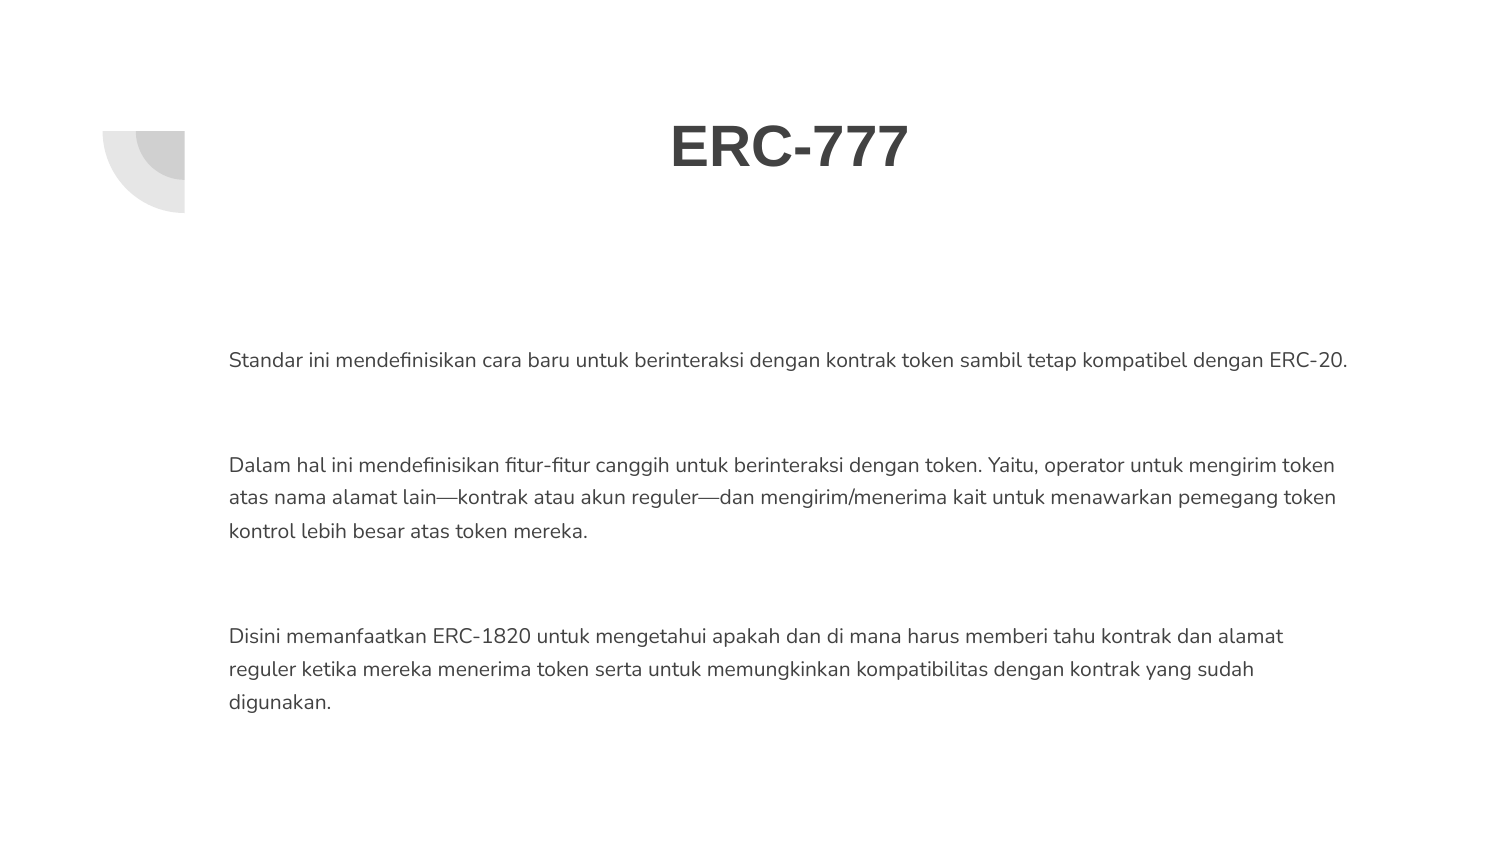

# ERC-777
Standar ini mendefinisikan cara baru untuk berinteraksi dengan kontrak token sambil tetap kompatibel dengan ERC-20.

Dalam hal ini mendefinisikan fitur-fitur canggih untuk berinteraksi dengan token. Yaitu, operator untuk mengirim token atas nama alamat lain—kontrak atau akun reguler—dan mengirim/menerima kait untuk menawarkan pemegang token kontrol lebih besar atas token mereka.

Disini memanfaatkan ERC-1820 untuk mengetahui apakah dan di mana harus memberi tahu kontrak dan alamat reguler ketika mereka menerima token serta untuk memungkinkan kompatibilitas dengan kontrak yang sudah digunakan.